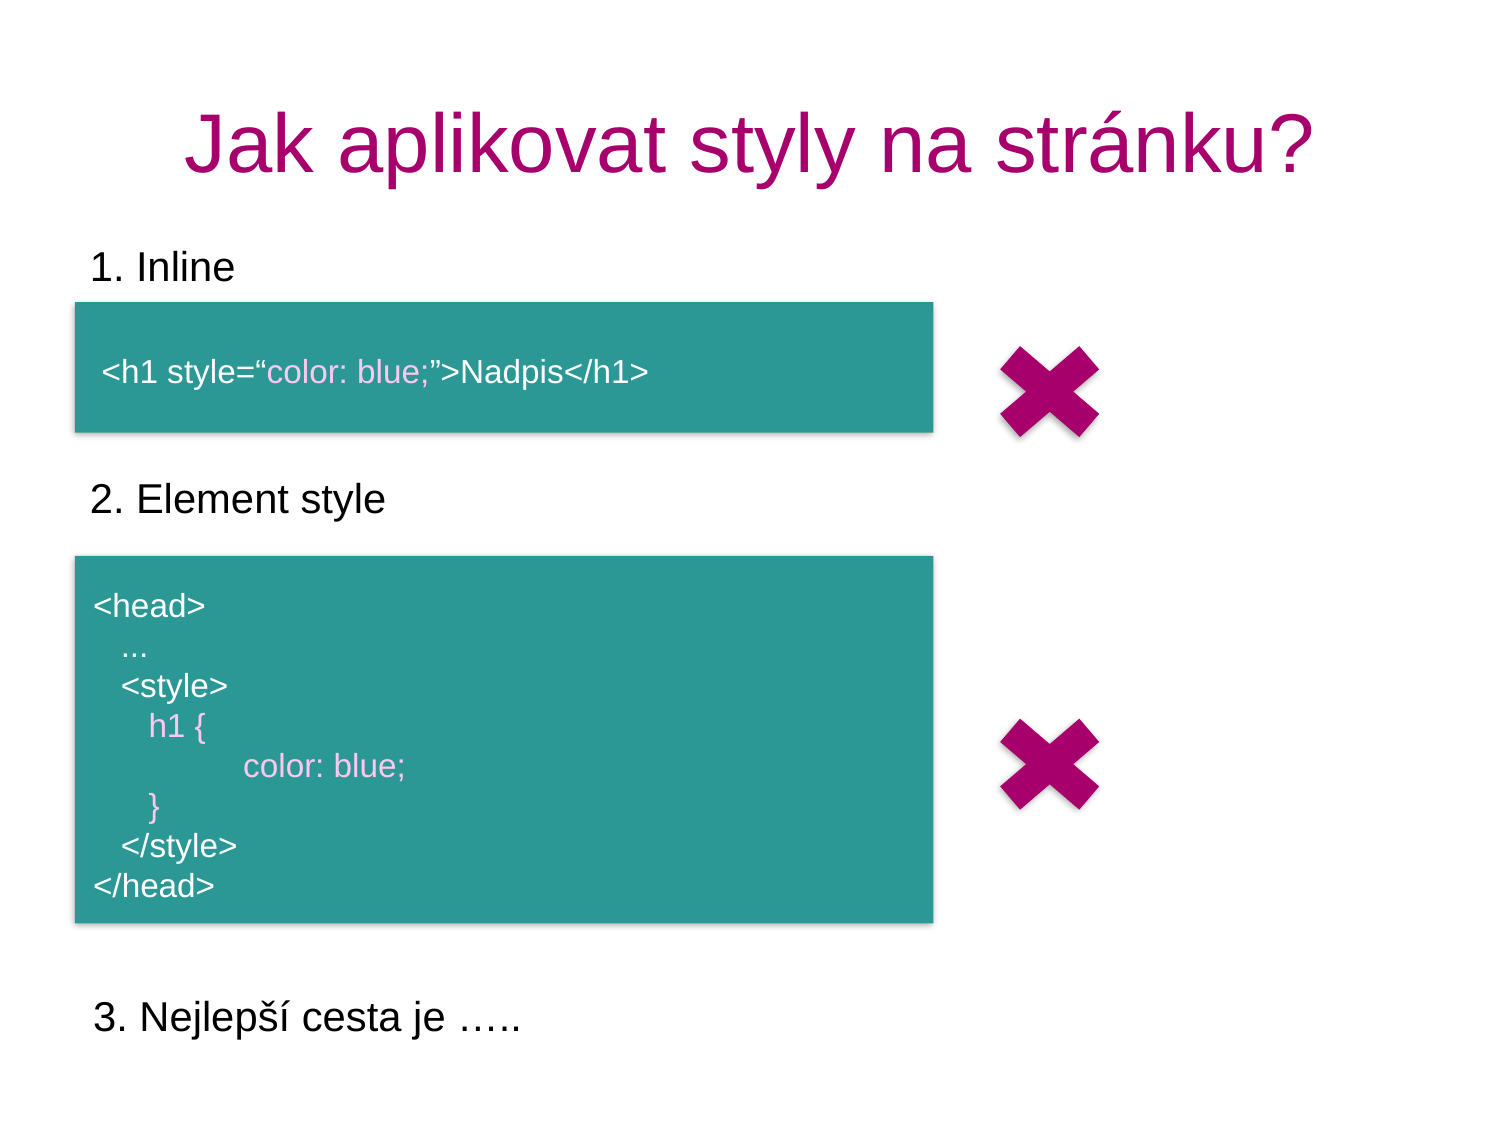

# Jak aplikovat styly na stránku?
1. Inline

<h1 style=“color: blue;”>Nadpis</h1>
2. Element style

<head>
   ...
   <style>
      h1 {
	color: blue;
      }
   </style>
</head>

3. Nejlepší cesta je …..